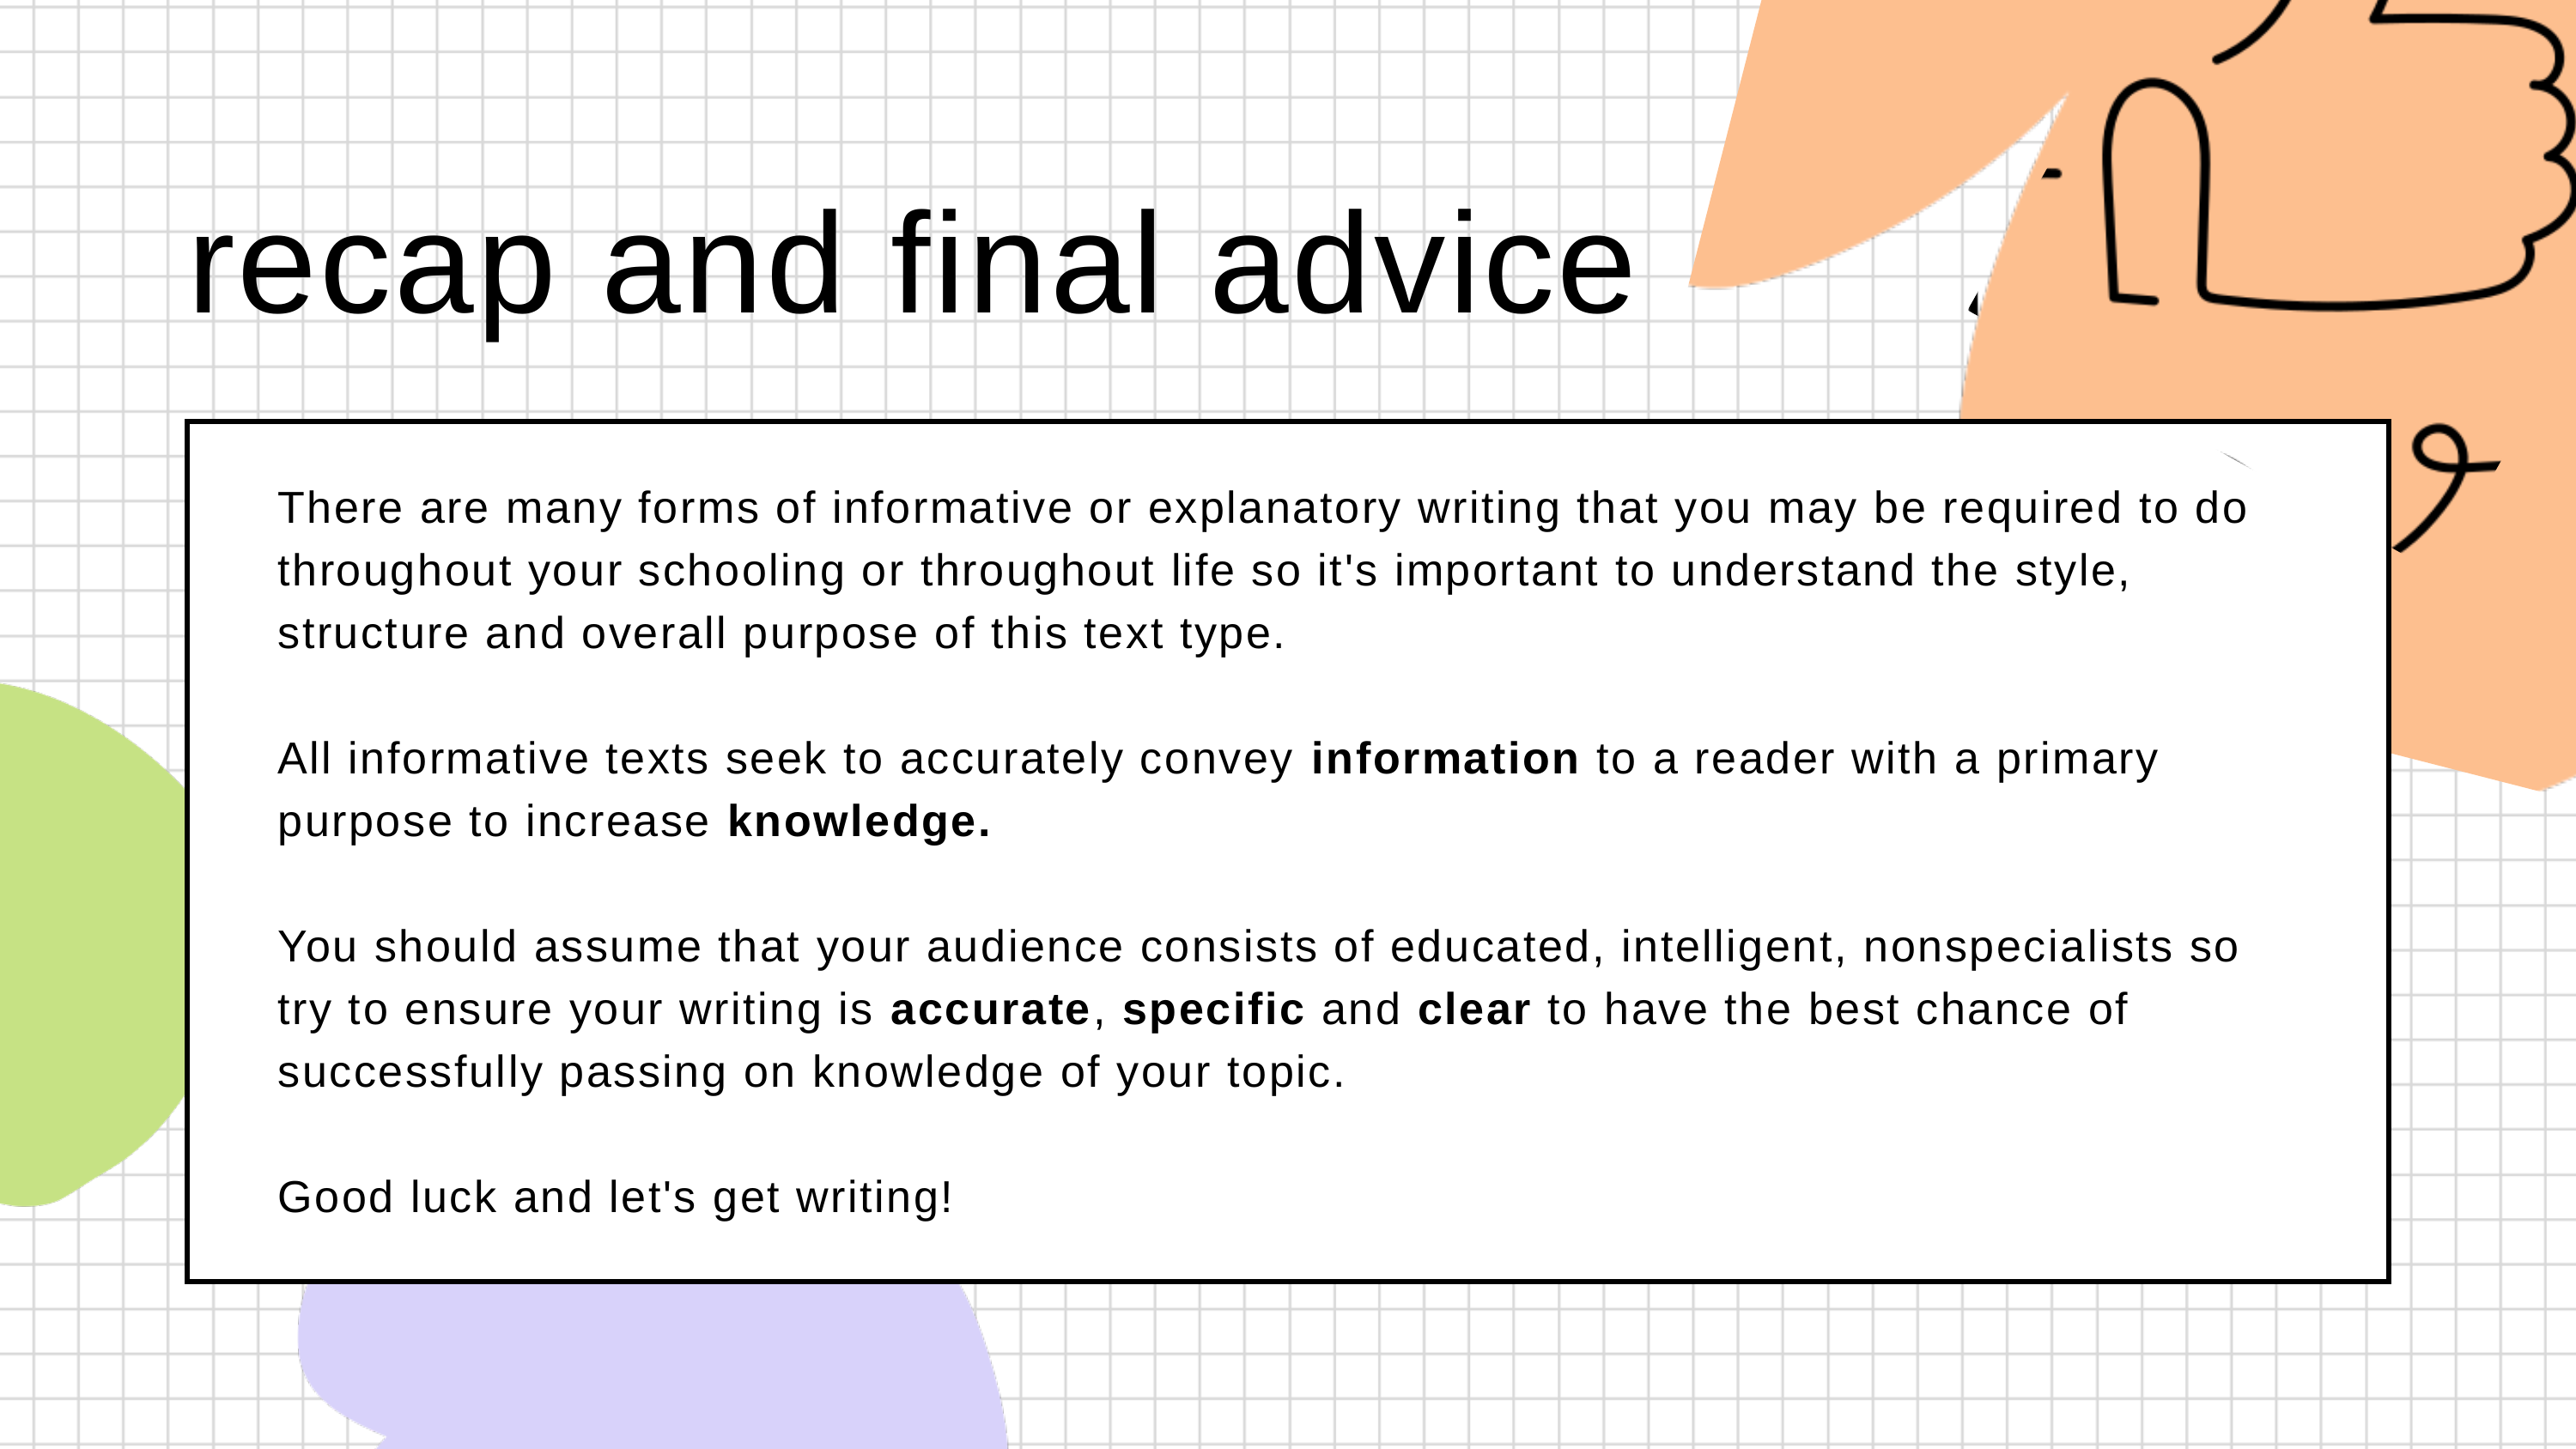

recap and final advice

There are many forms of informative or explanatory writing that you may be required to do throughout your schooling or throughout life so it's important to understand the style, structure and overall purpose of this text type.

All informative texts seek to accurately convey information to a reader with a primary purpose to increase knowledge.

You should assume that your audience consists of educated, intelligent, nonspecialists so try to ensure your writing is accurate, specific and clear to have the best chance of successfully passing on knowledge of your topic.

Good luck and let's get writing!